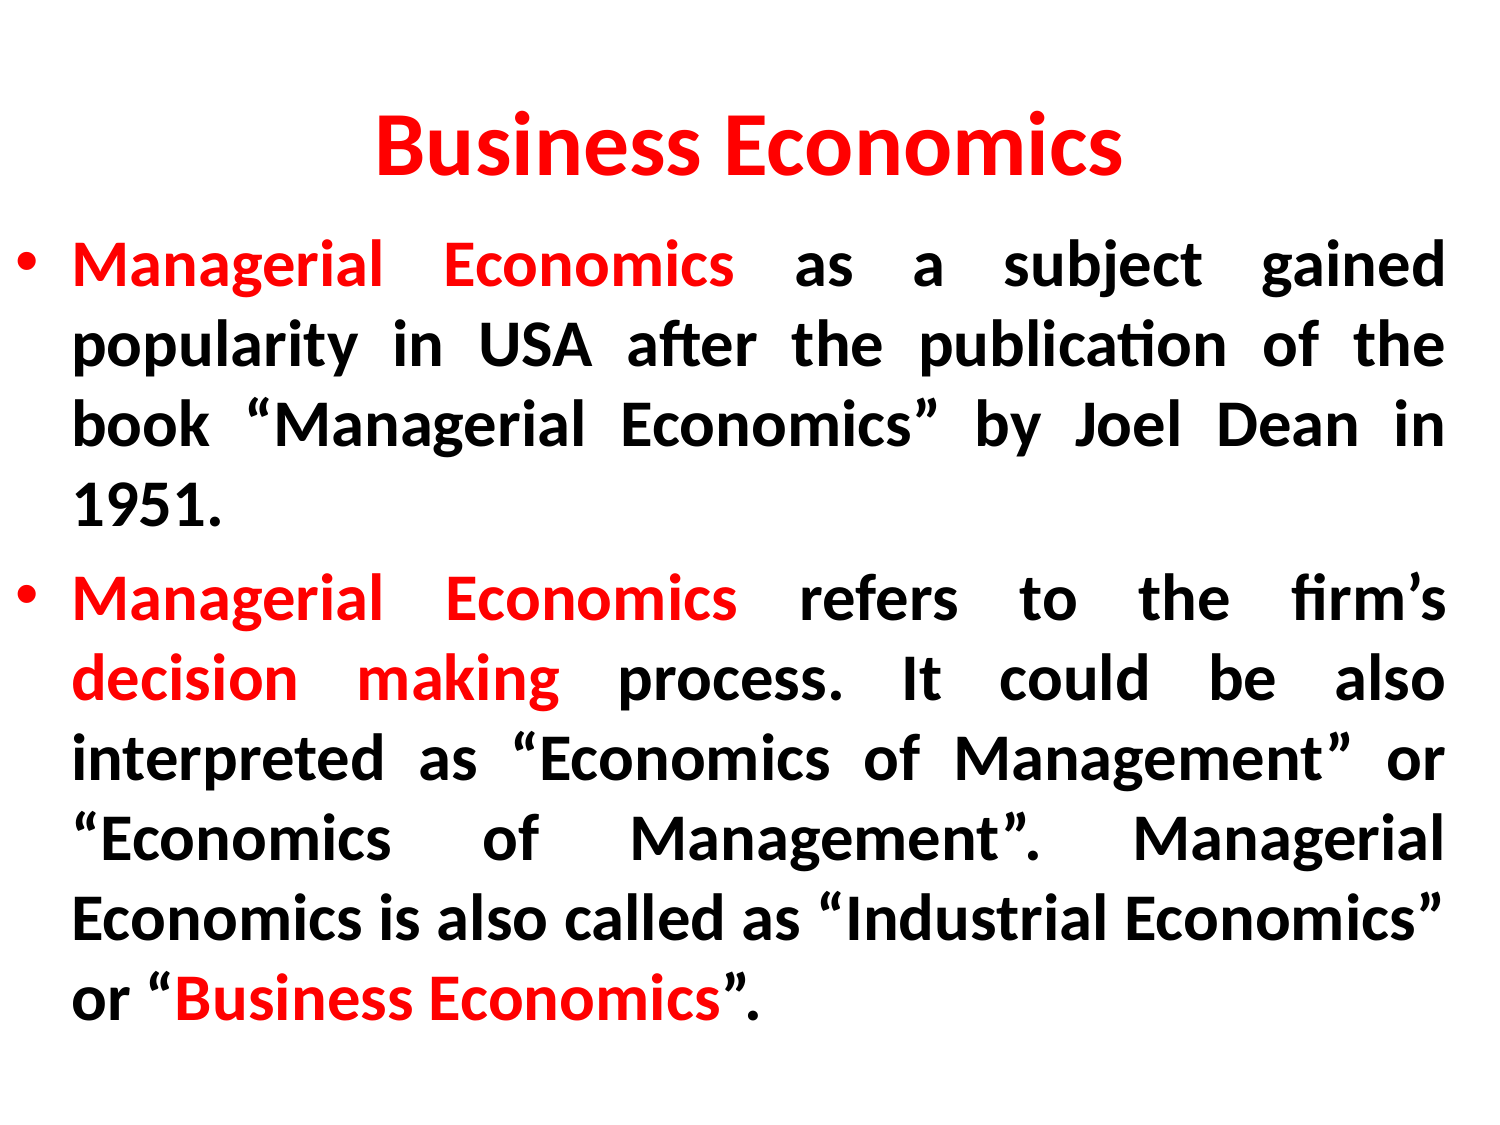

# Business Economics
Managerial Economics as a subject gained popularity in USA after the publication of the book “Managerial Economics” by Joel Dean in 1951.
Managerial Economics refers to the firm’s decision making process. It could be also interpreted as “Economics of Management” or “Economics of Management”. Managerial Economics is also called as “Industrial Economics” or “Business Economics”.